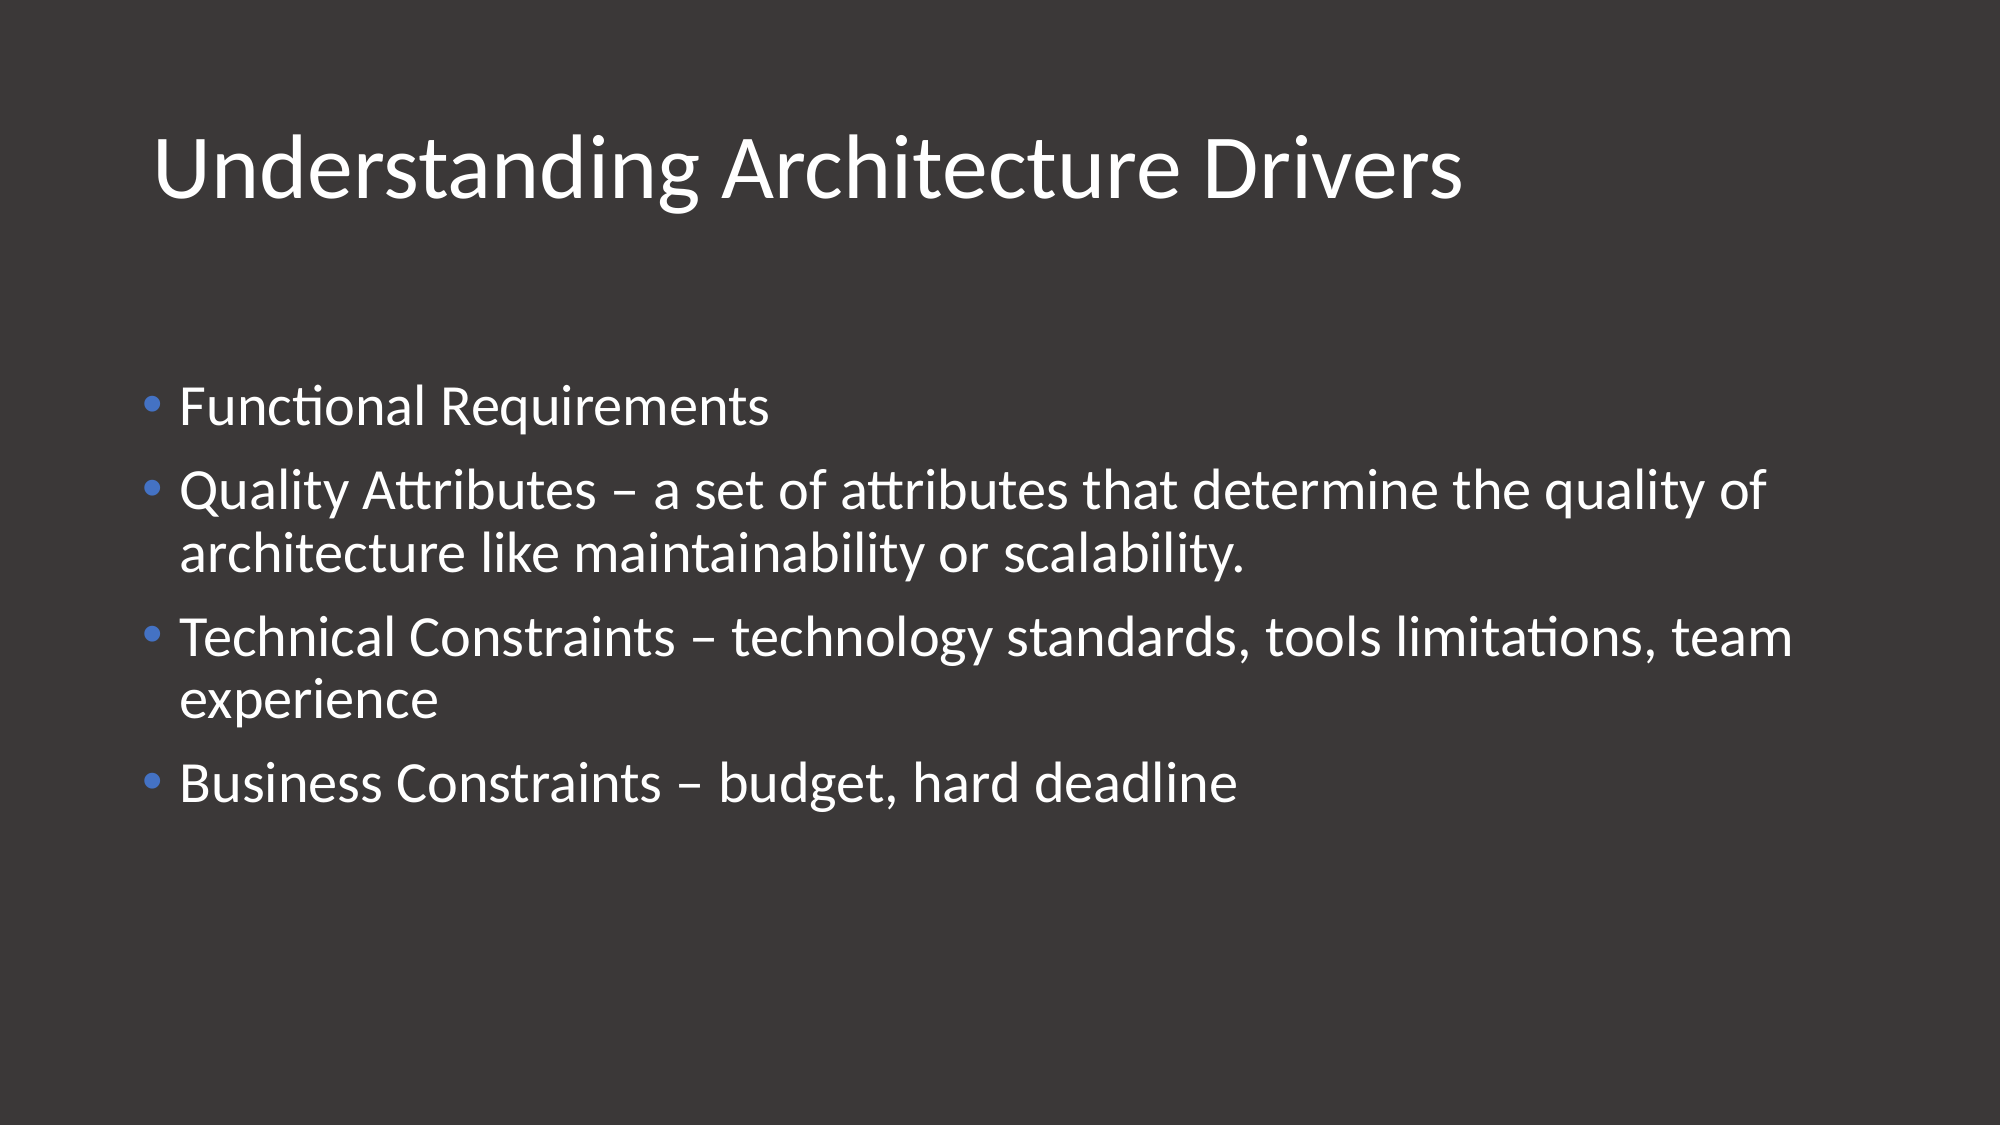

# Understanding Architecture Drivers

Functional Requirements
Quality Attributes – a set of attributes that determine the quality of architecture like maintainability or scalability.
Technical Constraints – technology standards, tools limitations, team experience
Business Constraints – budget, hard deadline